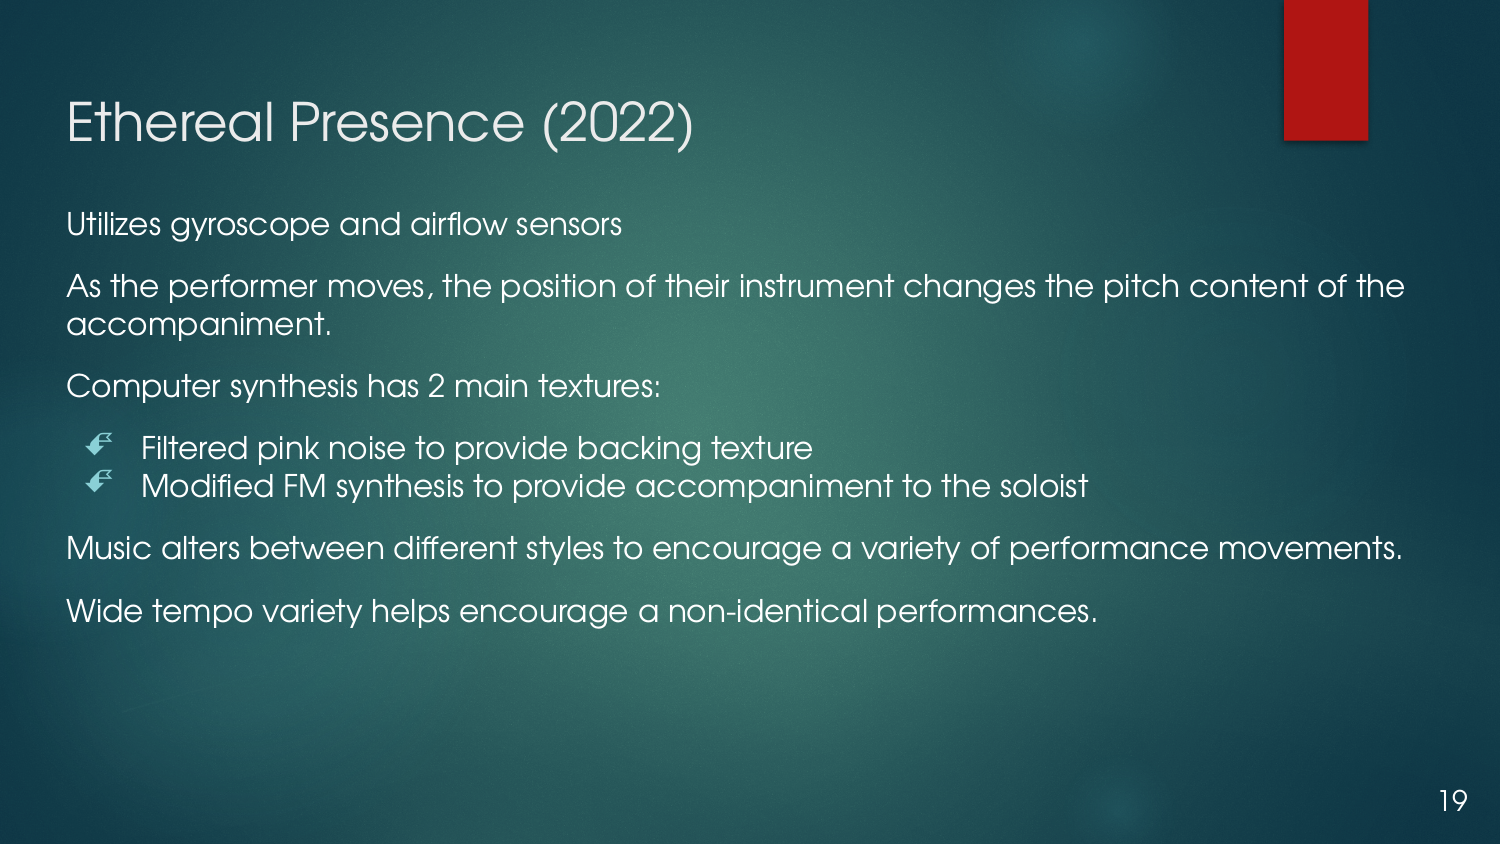

# Ethereal Presence (2022)
Utilizes gyroscope and airflow sensors
As the performer moves, the position of their instrument changes the pitch content of the accompaniment.
Computer synthesis has 2 main textures:
Filtered pink noise to provide backing texture
Modified FM synthesis to provide accompaniment to the soloist
Music alters between different styles to encourage a variety of performance movements.
Wide tempo variety helps encourage a non-identical performances.
19